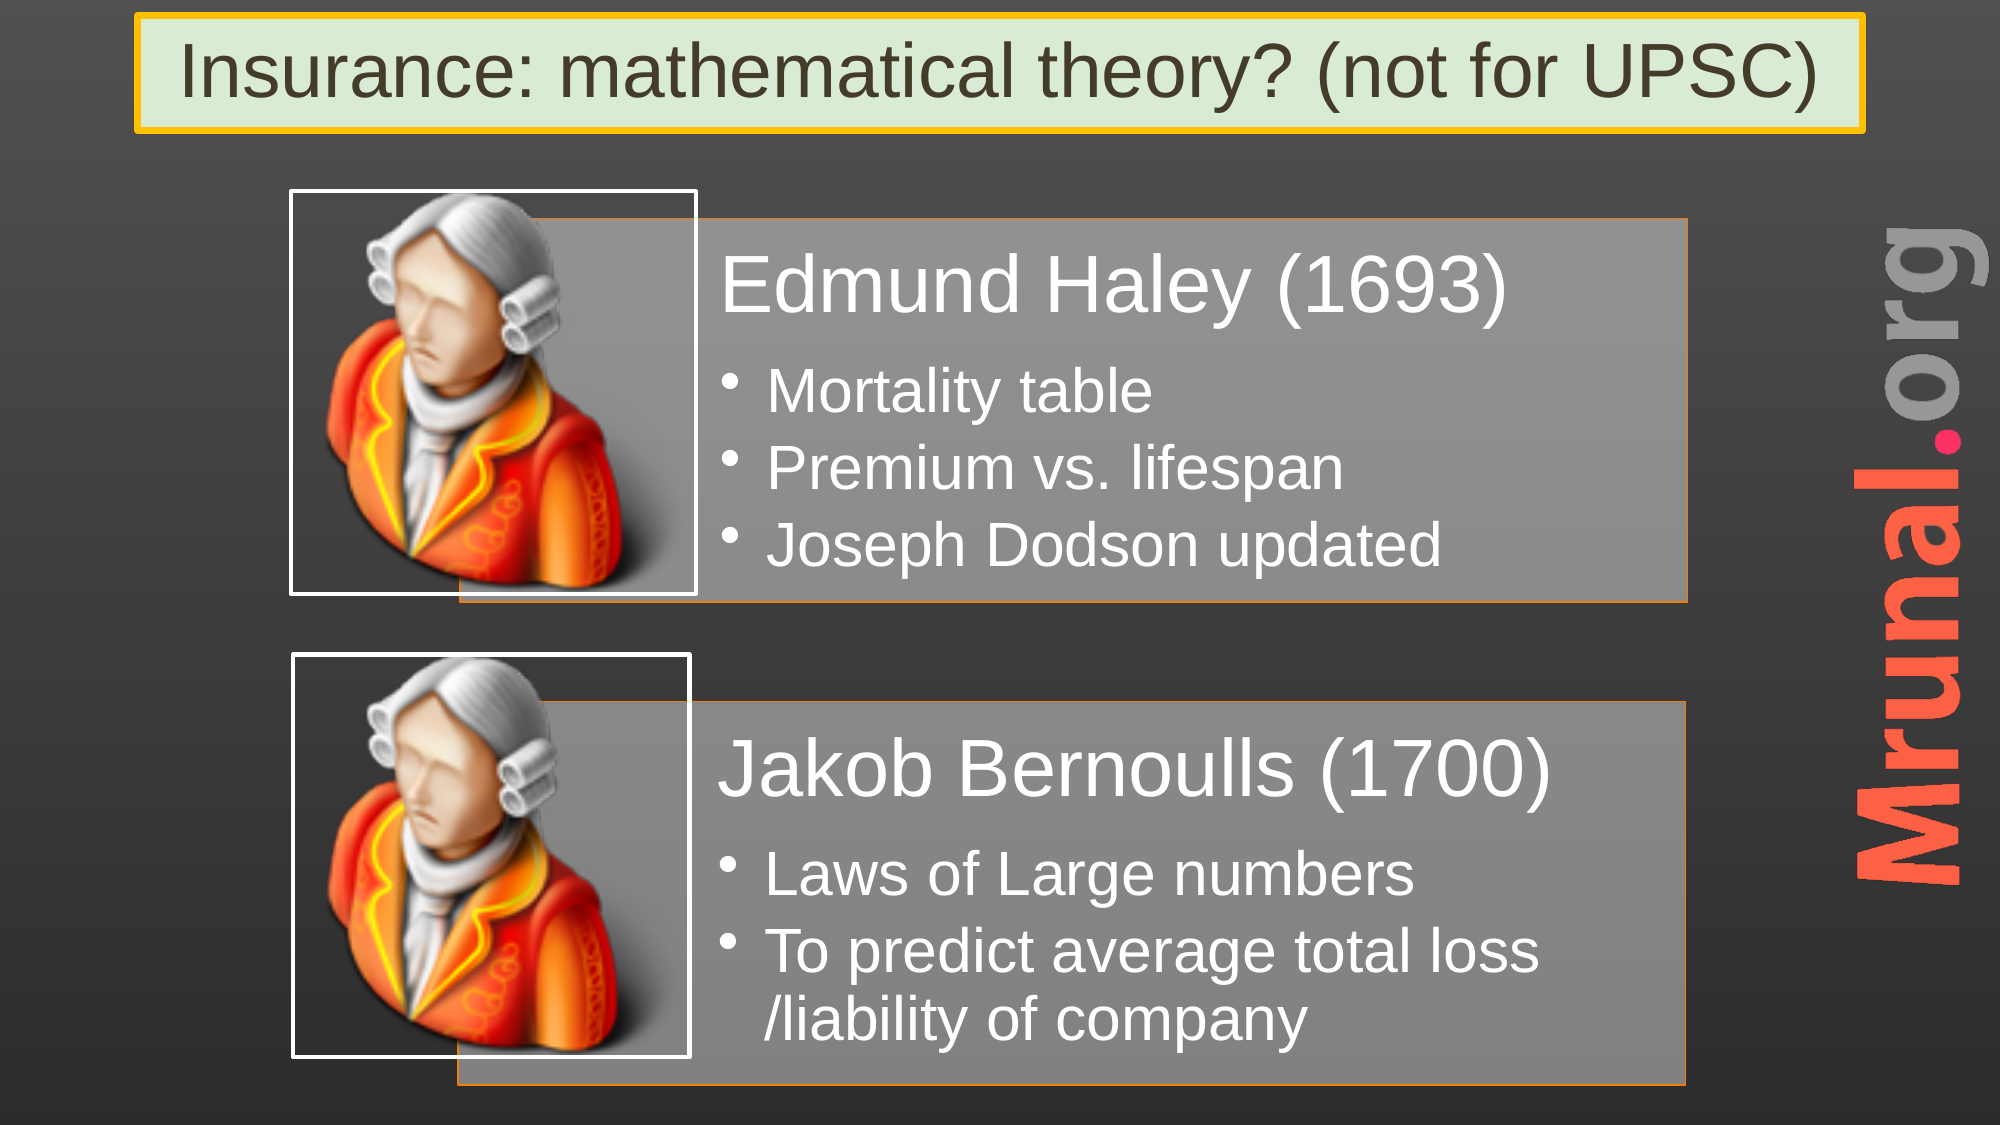

# Insurance: mathematical theory? (not for UPSC)
Edmund Haley (1693)
Mortality table
Premium vs. lifespan
Joseph Dodson updated
Jakob Bernoulls (1700)
Laws of Large numbers
To predict average total loss /liability of company